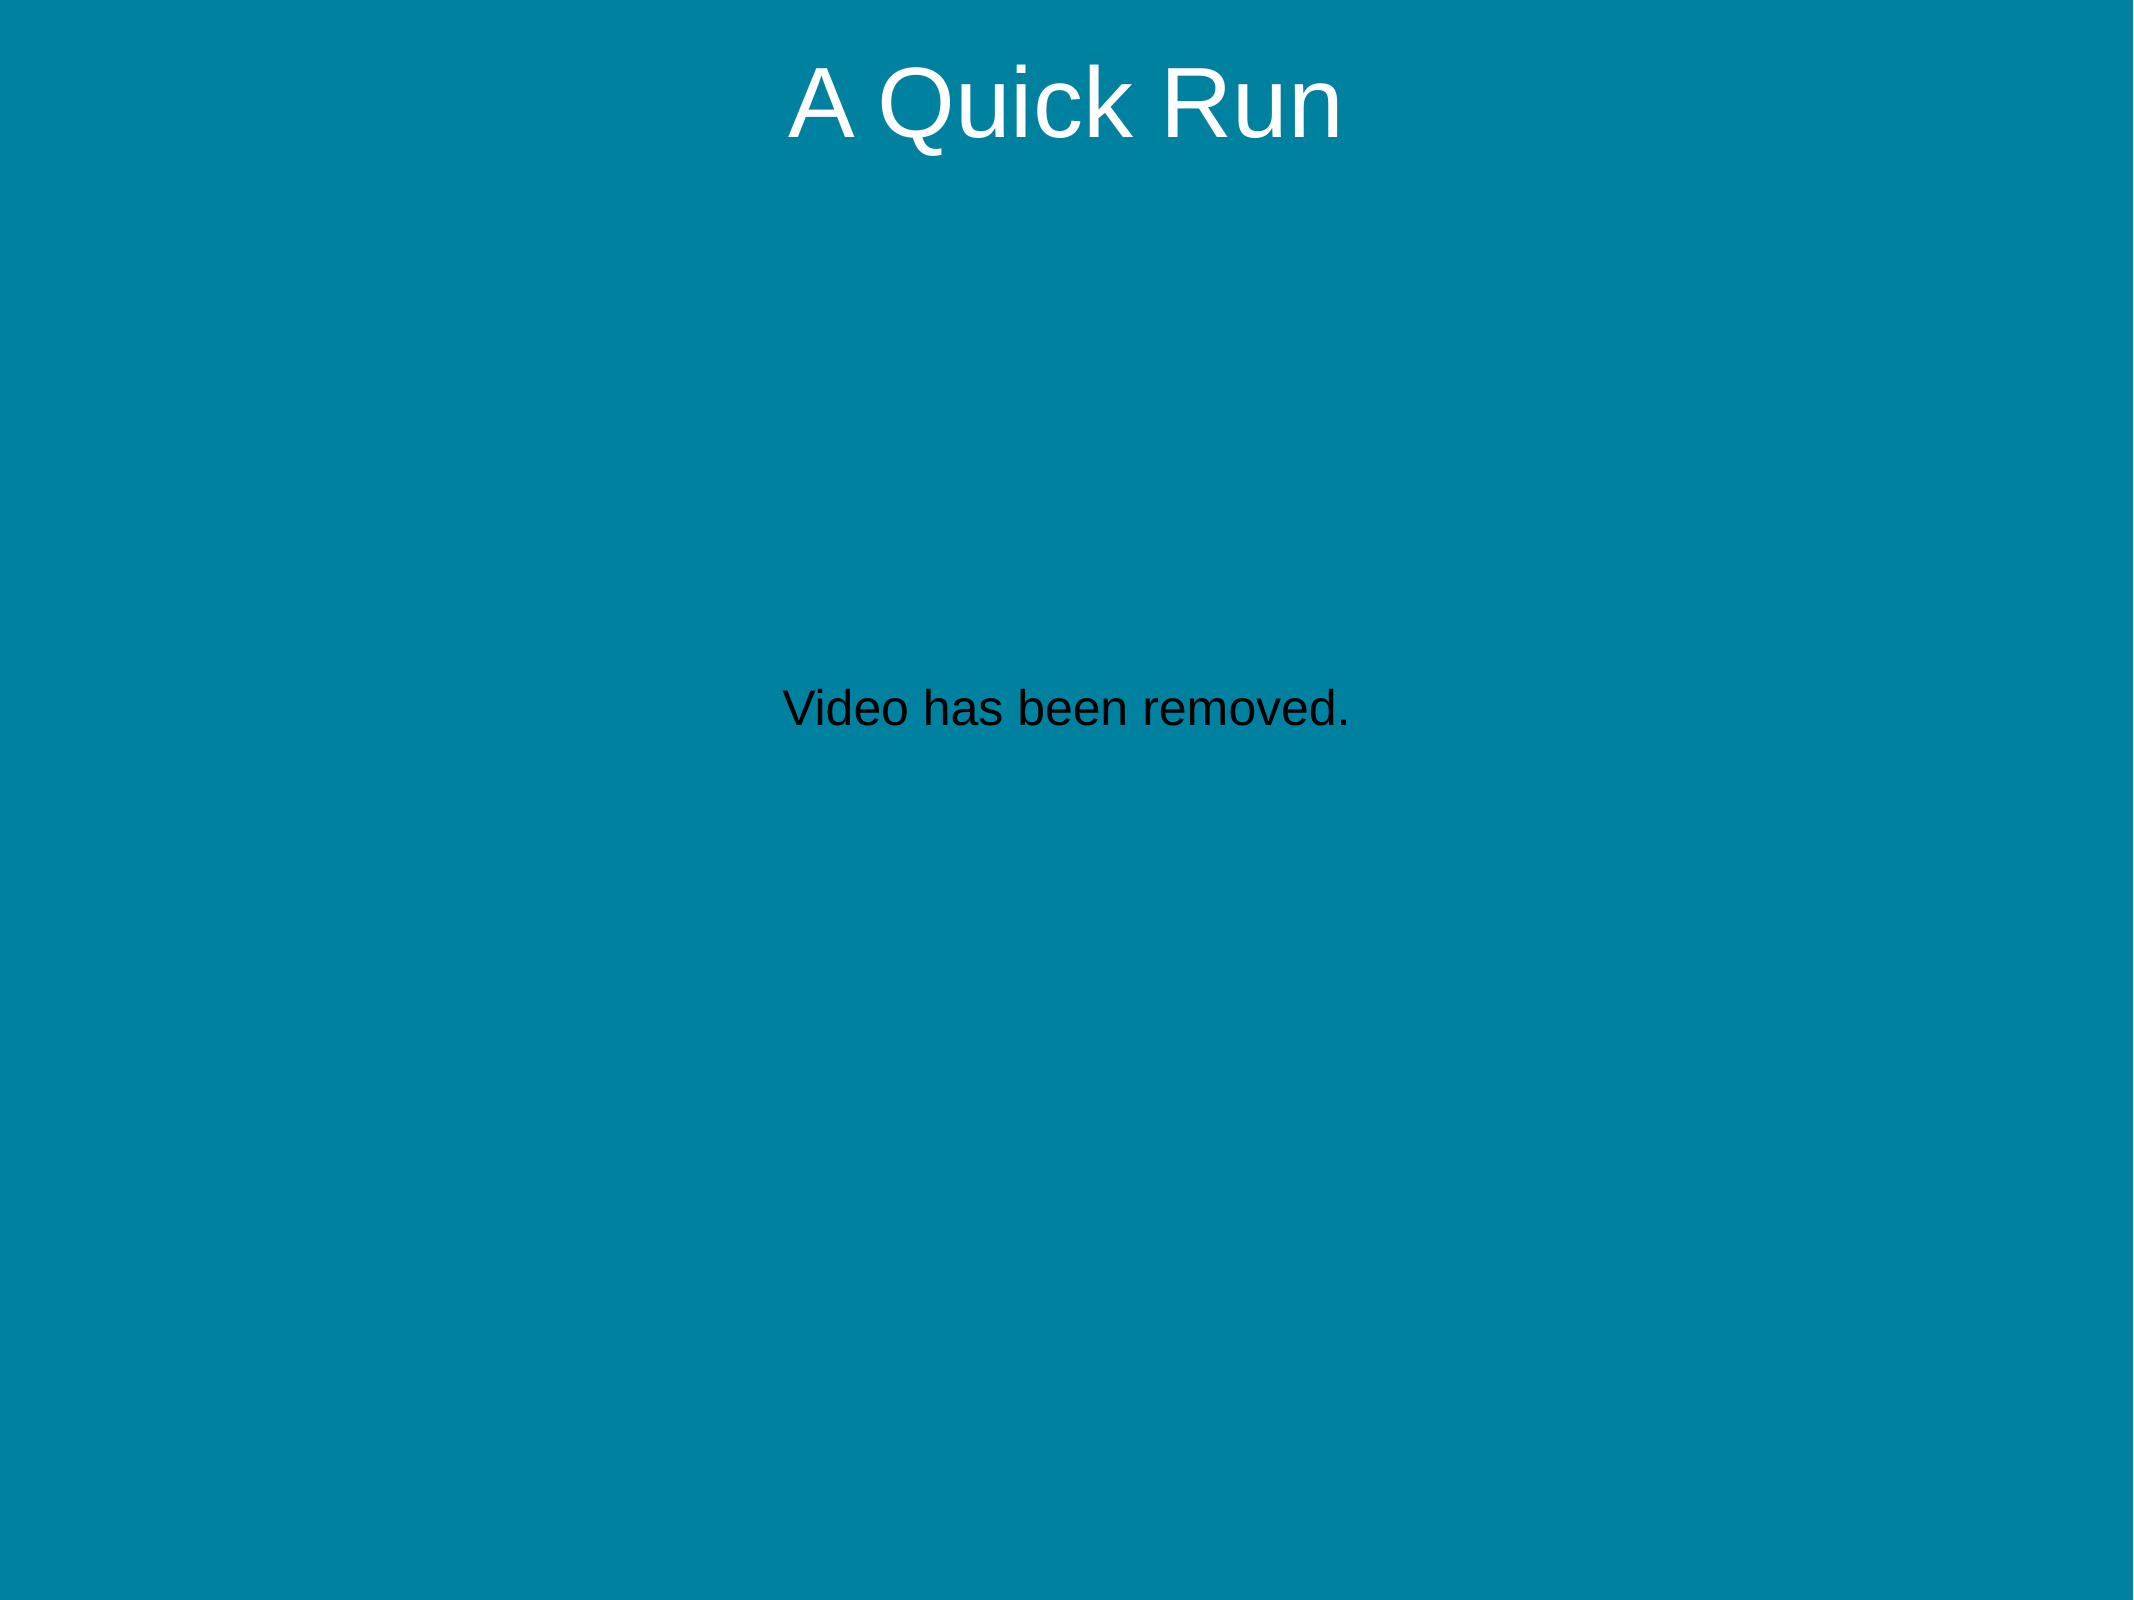

A Quick Run
Video has been removed.